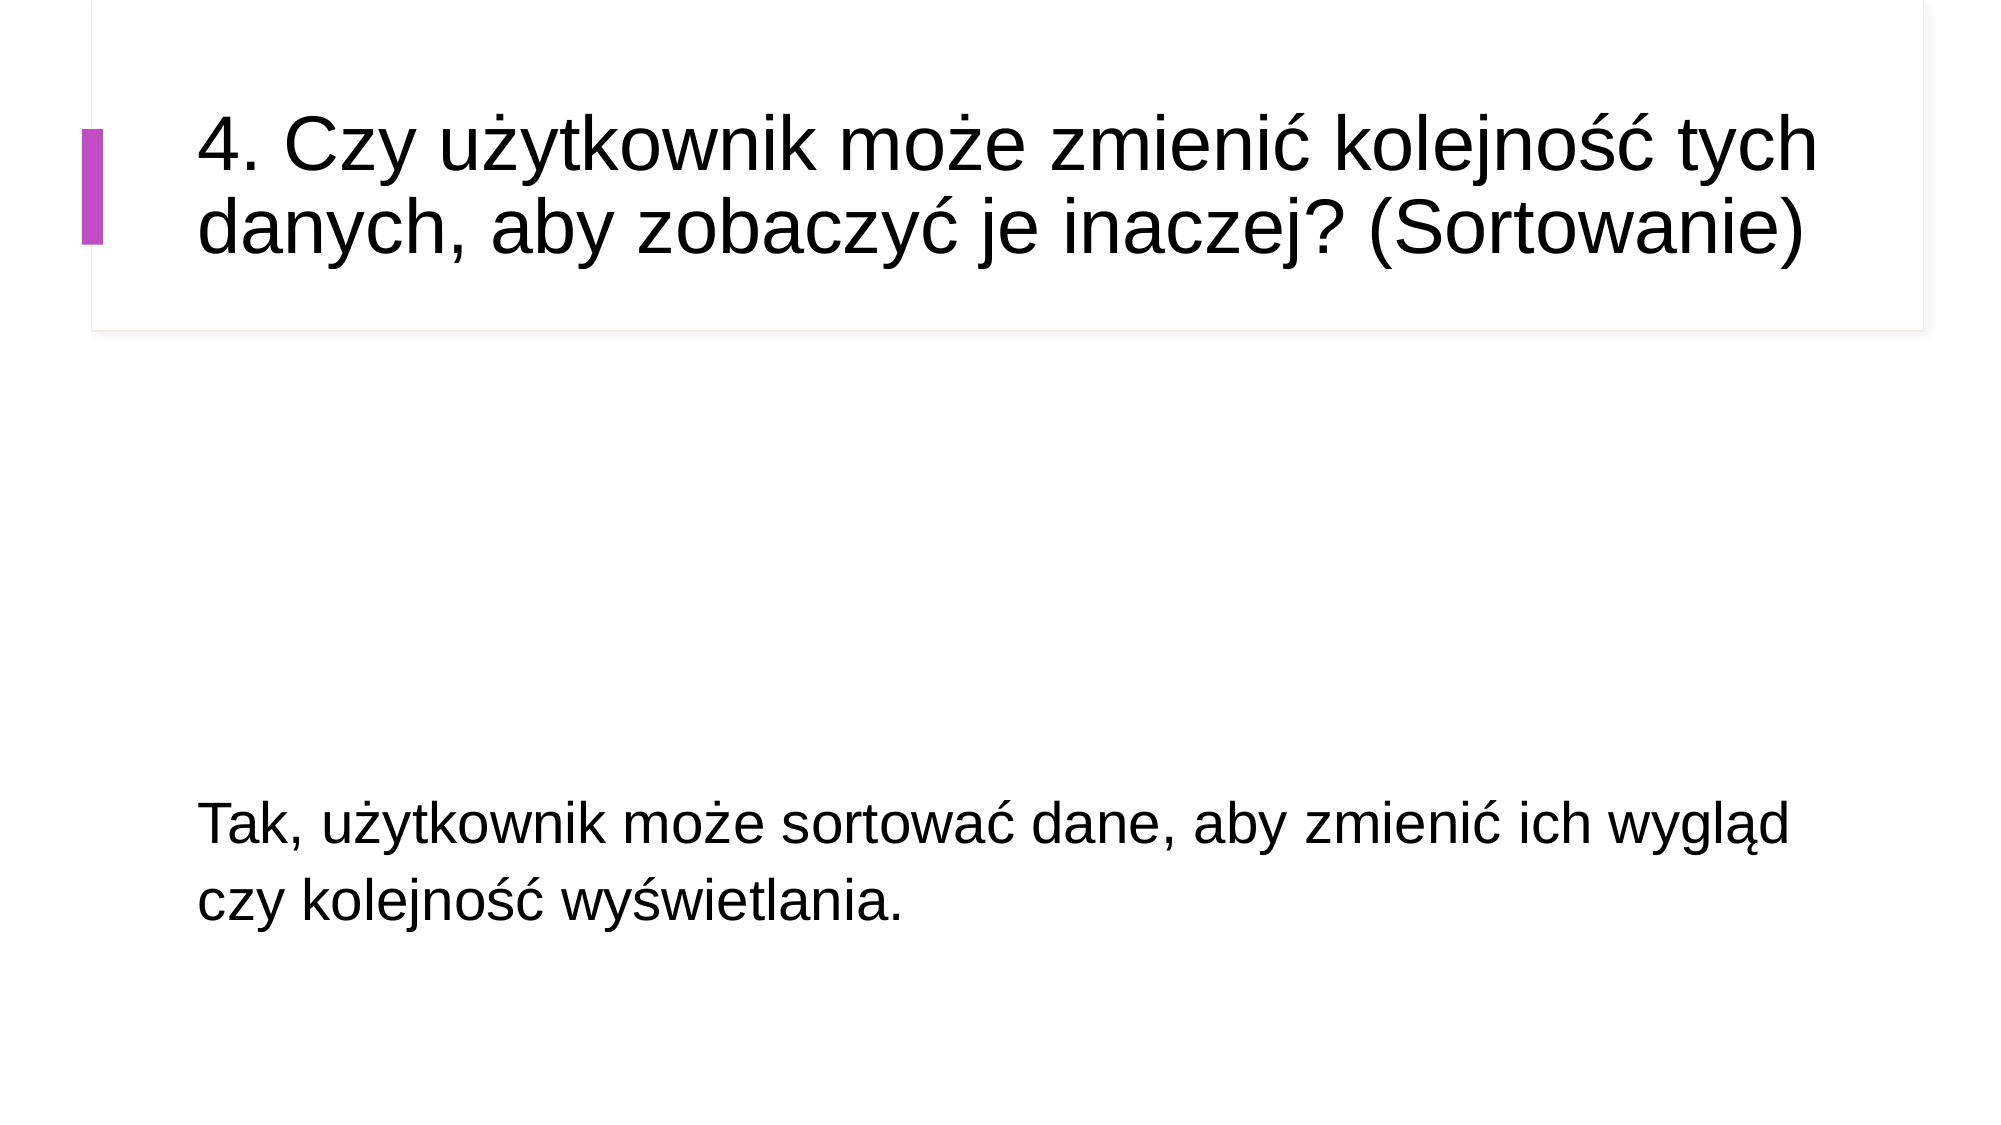

# 4. Czy użytkownik może zmienić kolejność tych danych, aby zobaczyć je inaczej? (Sortowanie)
Tak, użytkownik może sortować dane, aby zmienić ich wygląd czy kolejność wyświetlania.